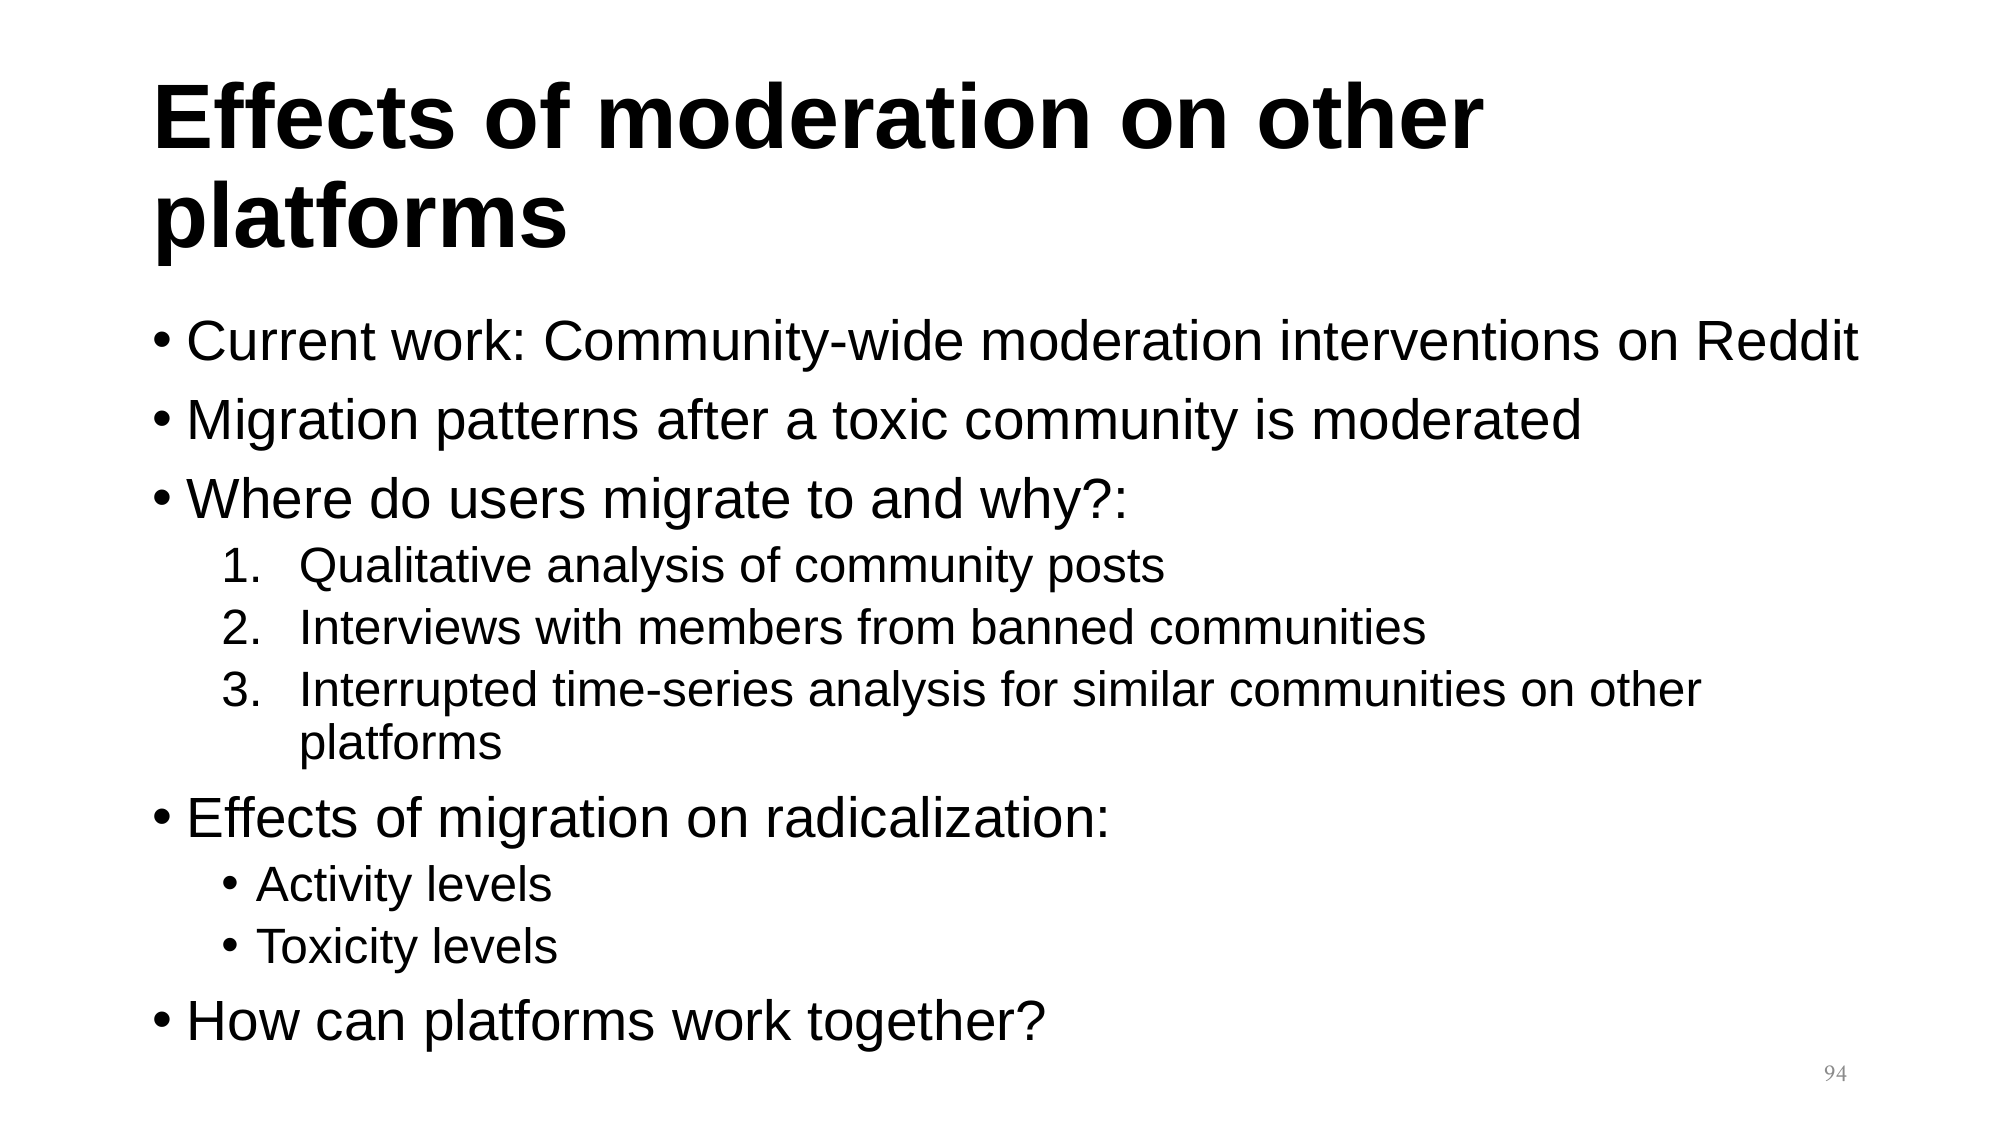

# Effects of moderation on other platforms
Current work: Community-wide moderation interventions on Reddit
Migration patterns after a toxic community is moderated
Where do users migrate to and why?:
Qualitative analysis of community posts
Interviews with members from banned communities
Interrupted time-series analysis for similar communities on other platforms
Effects of migration on radicalization:
Activity levels
Toxicity levels
How can platforms work together?
94